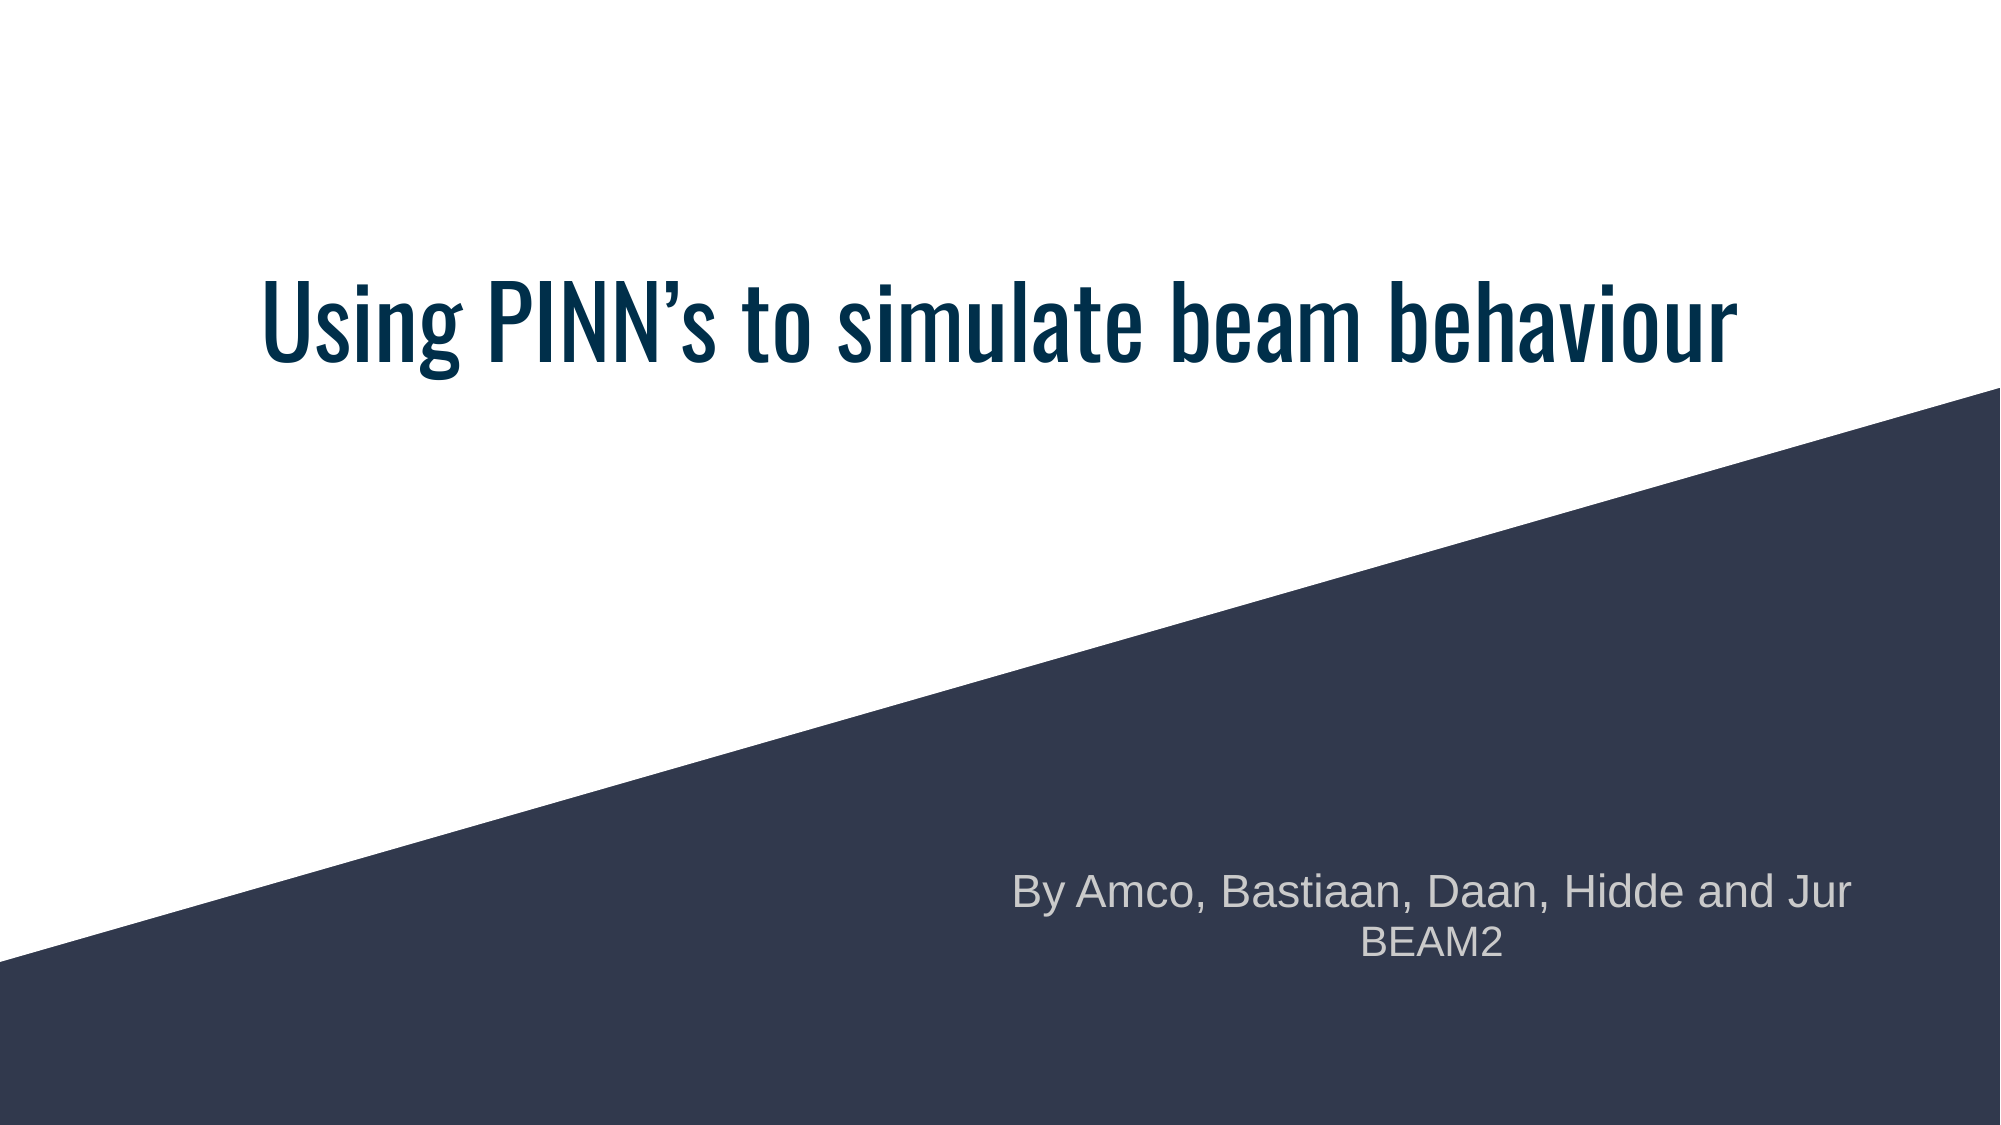

# Using PINN’s to simulate beam behaviour
By Amco, Bastiaan, Daan, Hidde and Jur
BEAM2